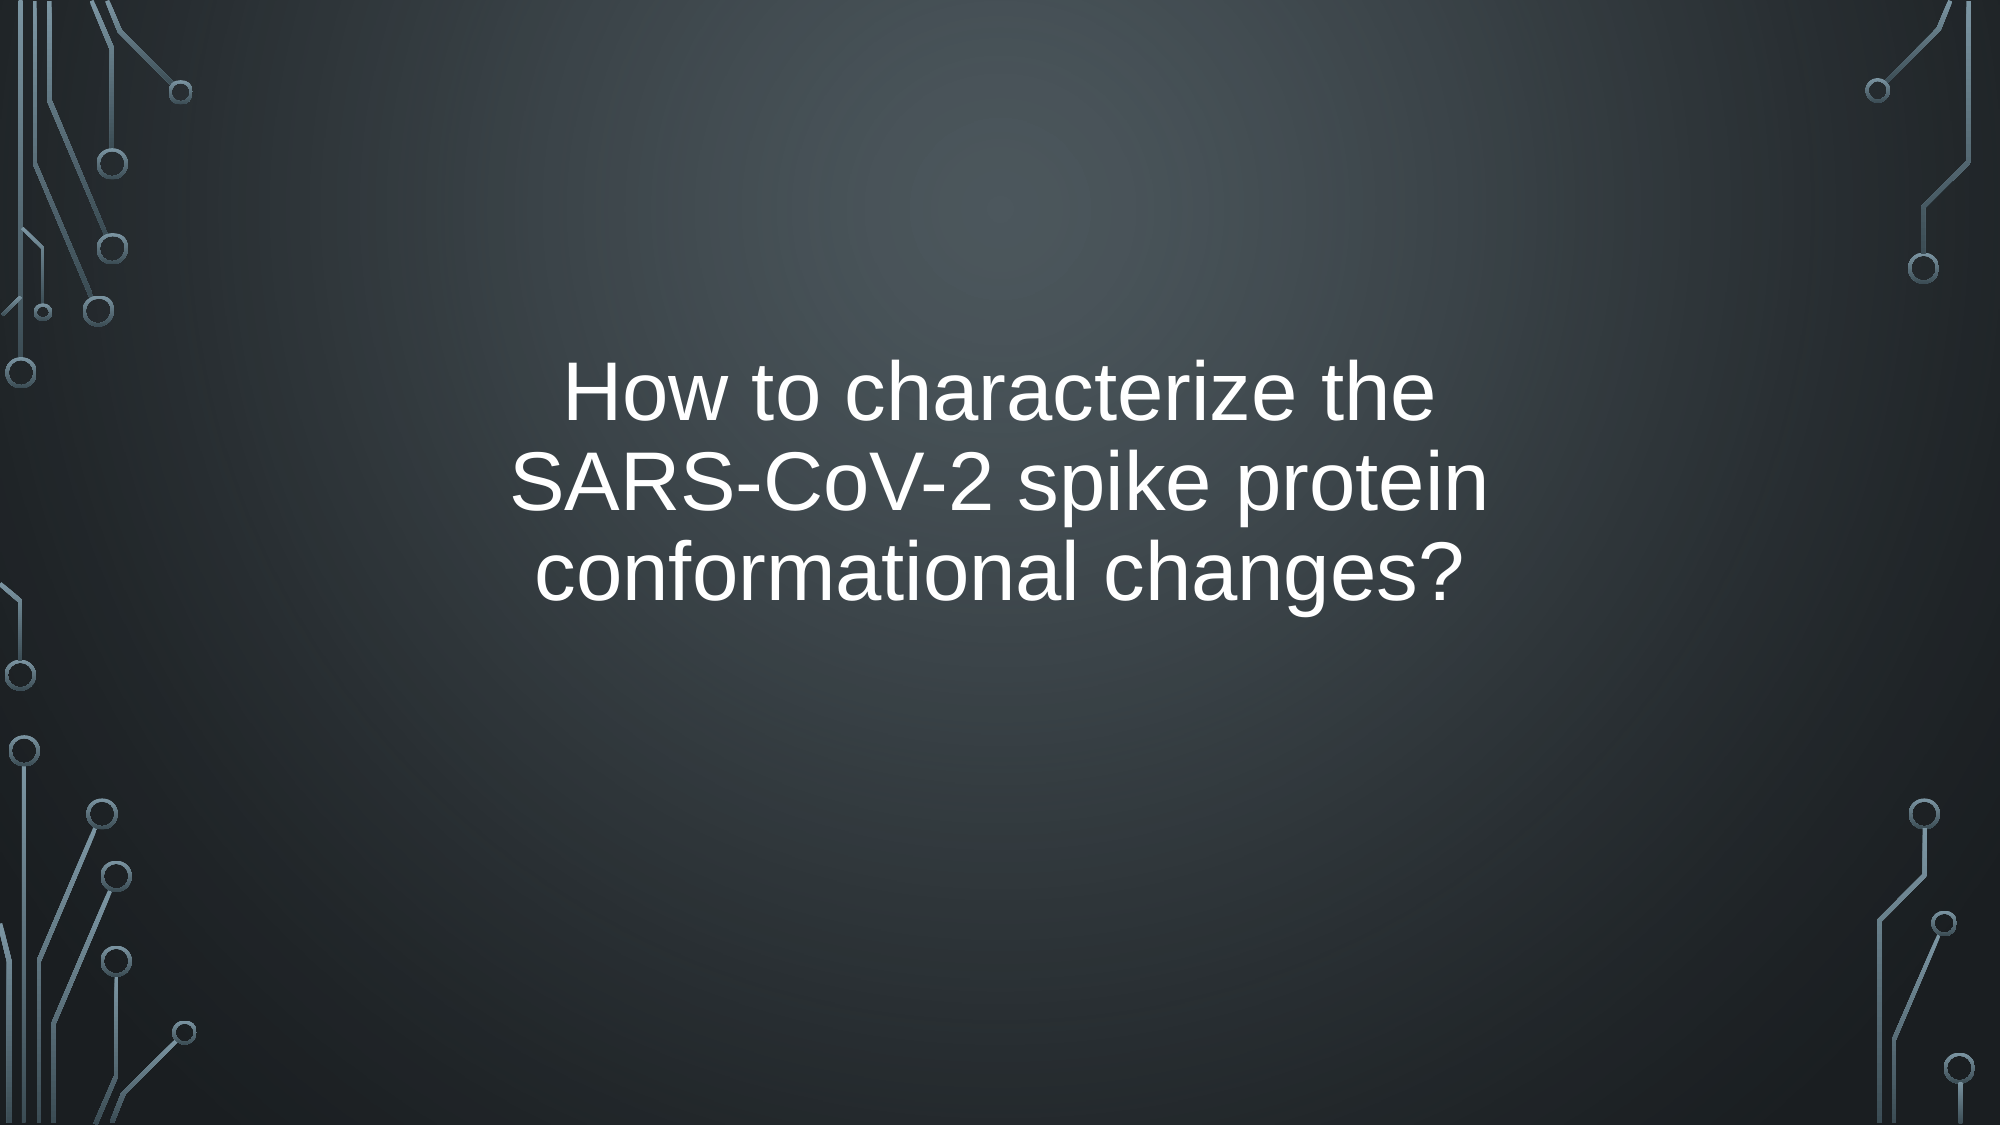

# How to characterize the SARS-CoV-2 spike protein conformational changes?